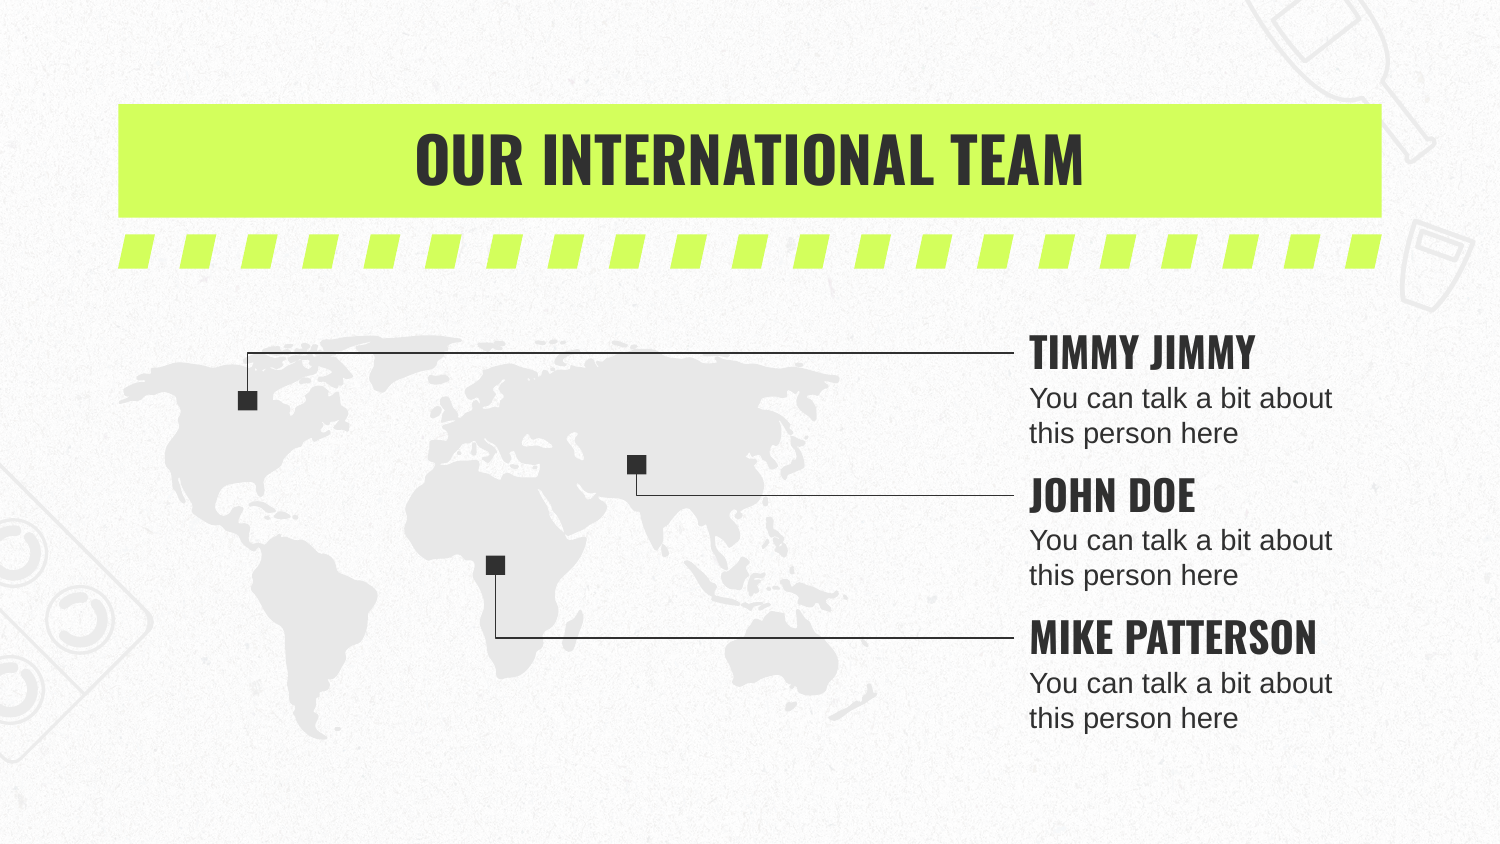

# OUR INTERNATIONAL TEAM

TIMMY JIMMY

You can talk a bit about this person here

JOHN DOE
You can talk a bit about this person here

MIKE PATTERSON
You can talk a bit about this person here